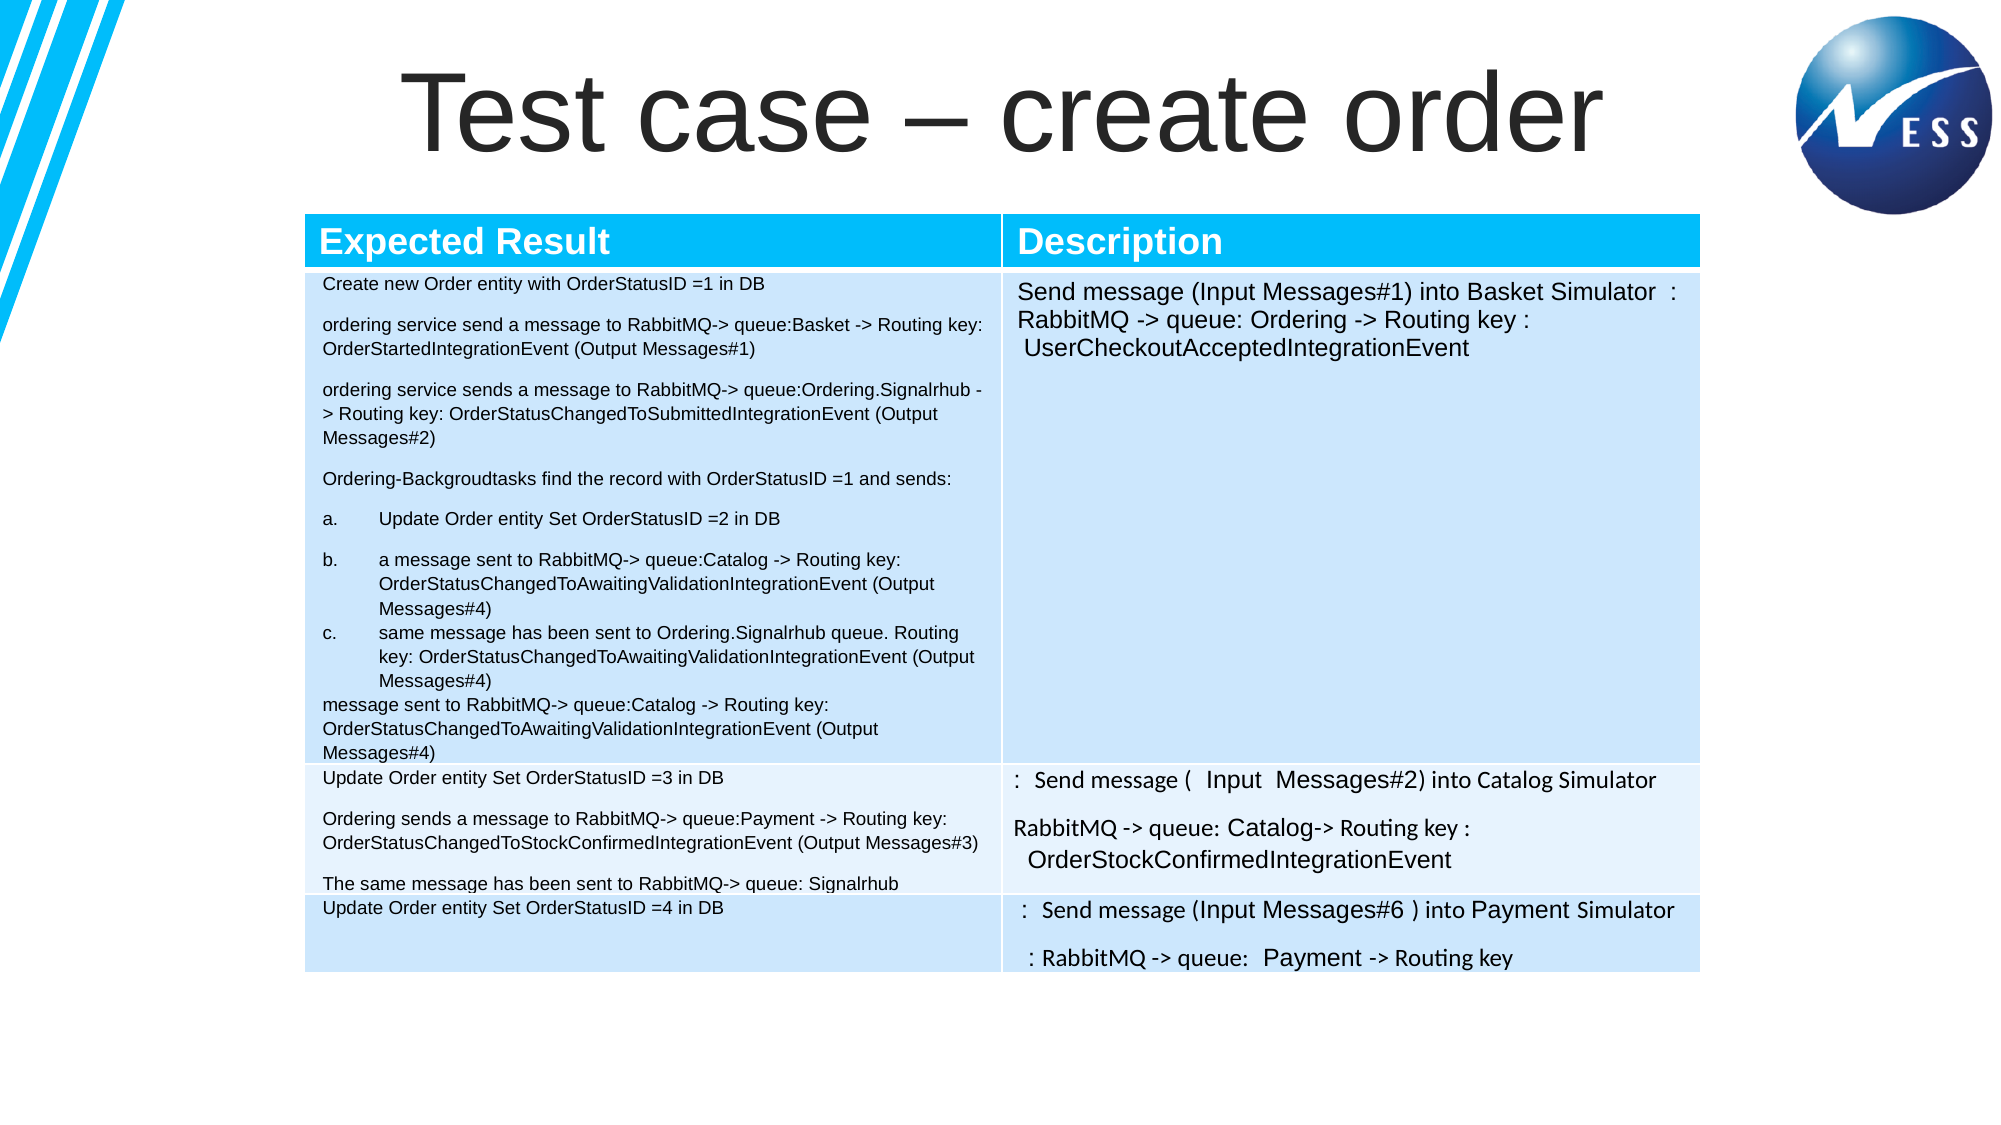

Test case – create order
| Expected Result | Description |
| --- | --- |
| Create new Order entity with OrderStatusID =1 in DB ordering service send a message to RabbitMQ-> queue:Basket -> Routing key: OrderStartedIntegrationEvent (Output Messages#1) ordering service sends a message to RabbitMQ-> queue:Ordering.Signalrhub -> Routing key: OrderStatusChangedToSubmittedIntegrationEvent (Output Messages#2) Ordering-Backgroudtasks find the record with OrderStatusID =1 and sends: Update Order entity Set OrderStatusID =2 in DB  a message sent to RabbitMQ-> queue:Catalog -> Routing key: OrderStatusChangedToAwaitingValidationIntegrationEvent (Output Messages#4) same message has been sent to Ordering.Signalrhub queue. Routing key: OrderStatusChangedToAwaitingValidationIntegrationEvent (Output Messages#4)  message sent to RabbitMQ-> queue:Catalog -> Routing key: OrderStatusChangedToAwaitingValidationIntegrationEvent (Output Messages#4) | Send message (Input Messages#1) into Basket Simulator : RabbitMQ -> queue: Ordering -> Routing key : UserCheckoutAcceptedIntegrationEvent |
| Update Order entity Set OrderStatusID =3 in DB Ordering sends a message to RabbitMQ-> queue:Payment -> Routing key: OrderStatusChangedToStockConfirmedIntegrationEvent (Output Messages#3) The same message has been sent to RabbitMQ-> queue: Signalrhub | Send message ( Input Messages#2) into Catalog Simulator : RabbitMQ -> queue: Catalog-> Routing key : OrderStockConfirmedIntegrationEvent |
| Update Order entity Set OrderStatusID =4 in DB | Send message (Input Messages#6 ) into Payment Simulator : RabbitMQ -> queue: Payment -> Routing key : |